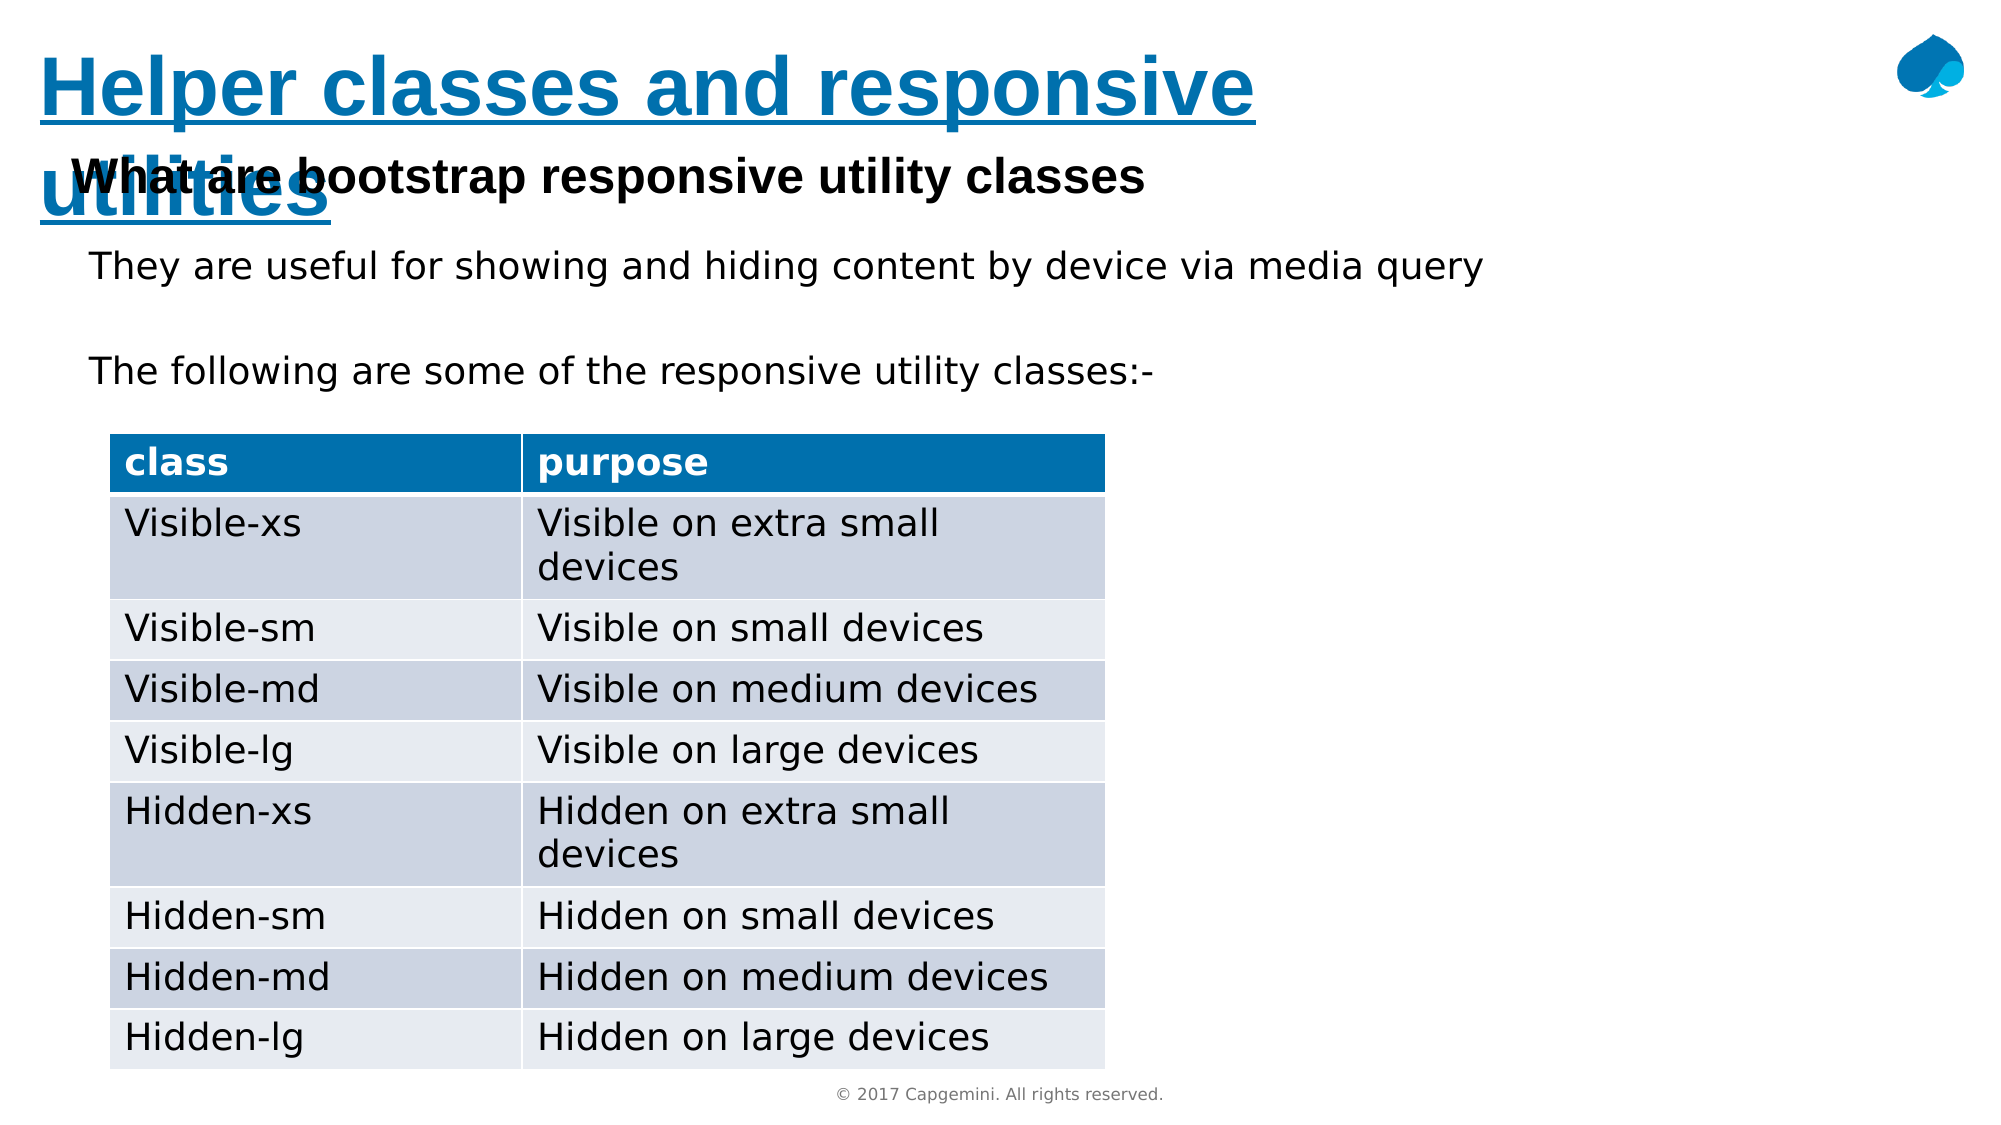

Helper classes and responsive utilities
What are bootstrap responsive utility classes
They are useful for showing and hiding content by device via media query
The following are some of the responsive utility classes:-

| class | purpose |
| --- | --- |
| Visible-xs | Visible on extra small devices |
| Visible-sm | Visible on small devices |
| Visible-md | Visible on medium devices |
| Visible-lg | Visible on large devices |
| Hidden-xs | Hidden on extra small devices |
| Hidden-sm | Hidden on small devices |
| Hidden-md | Hidden on medium devices |
| Hidden-lg | Hidden on large devices |